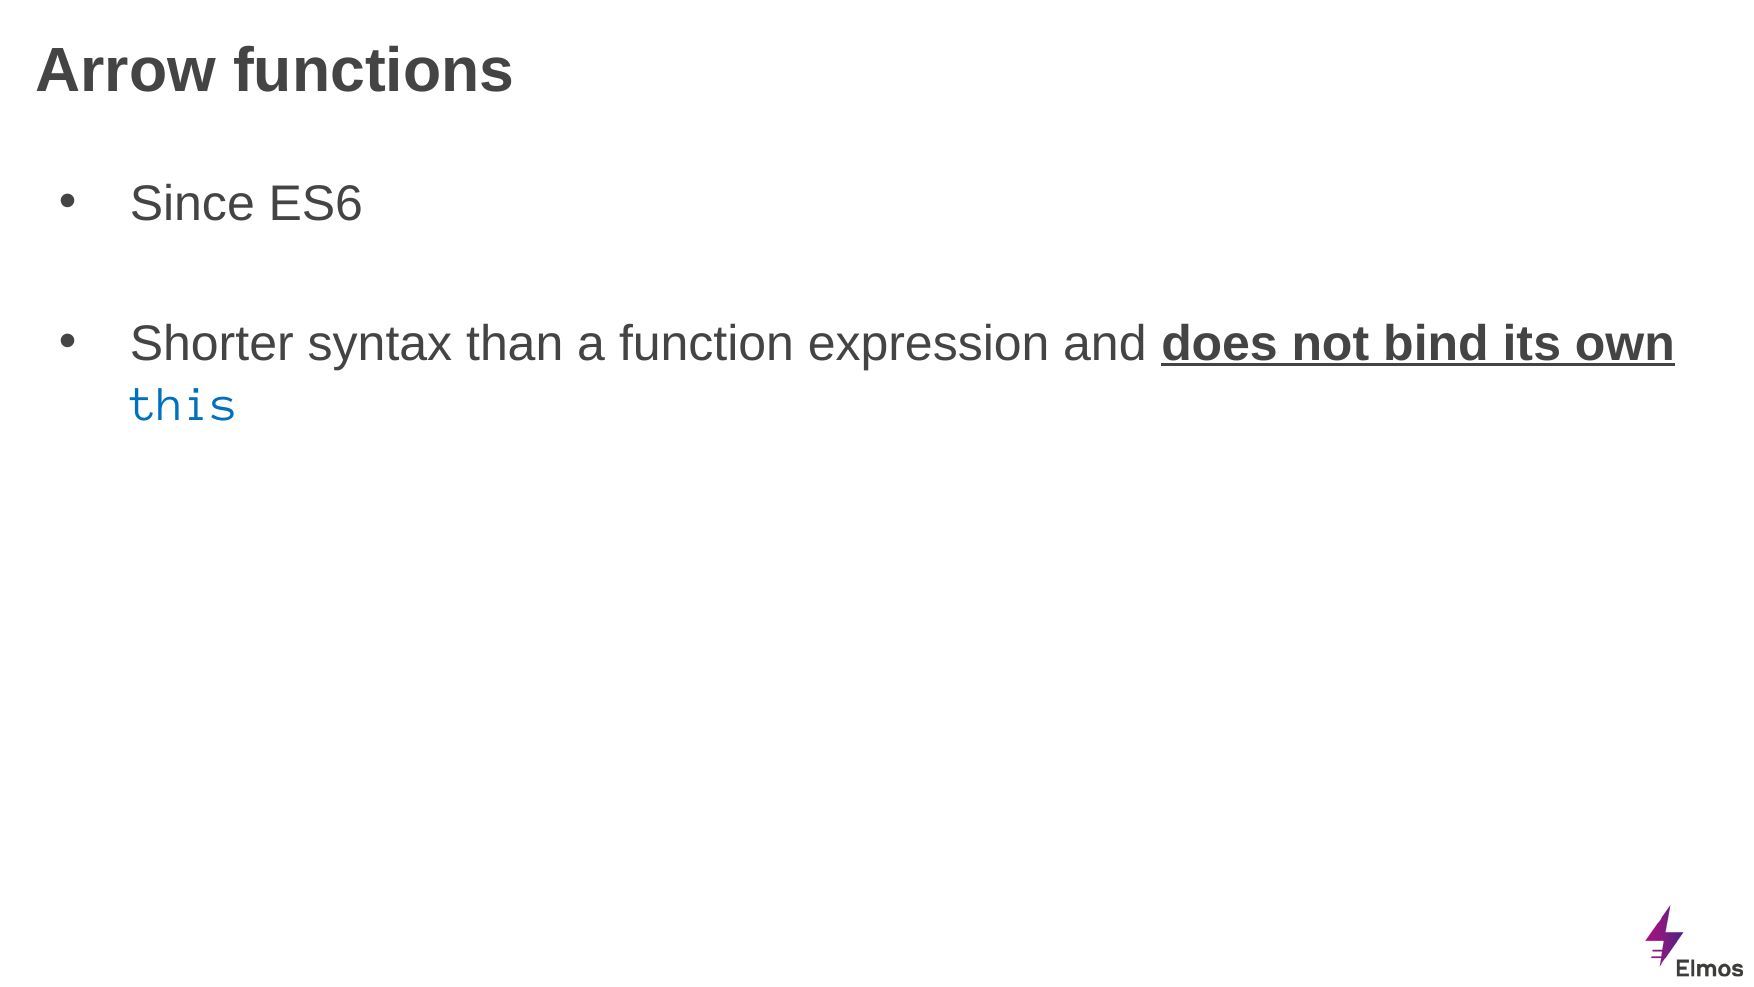

# Arrow functions
Since ES6

Shorter syntax than a function expression and does not bind its own this